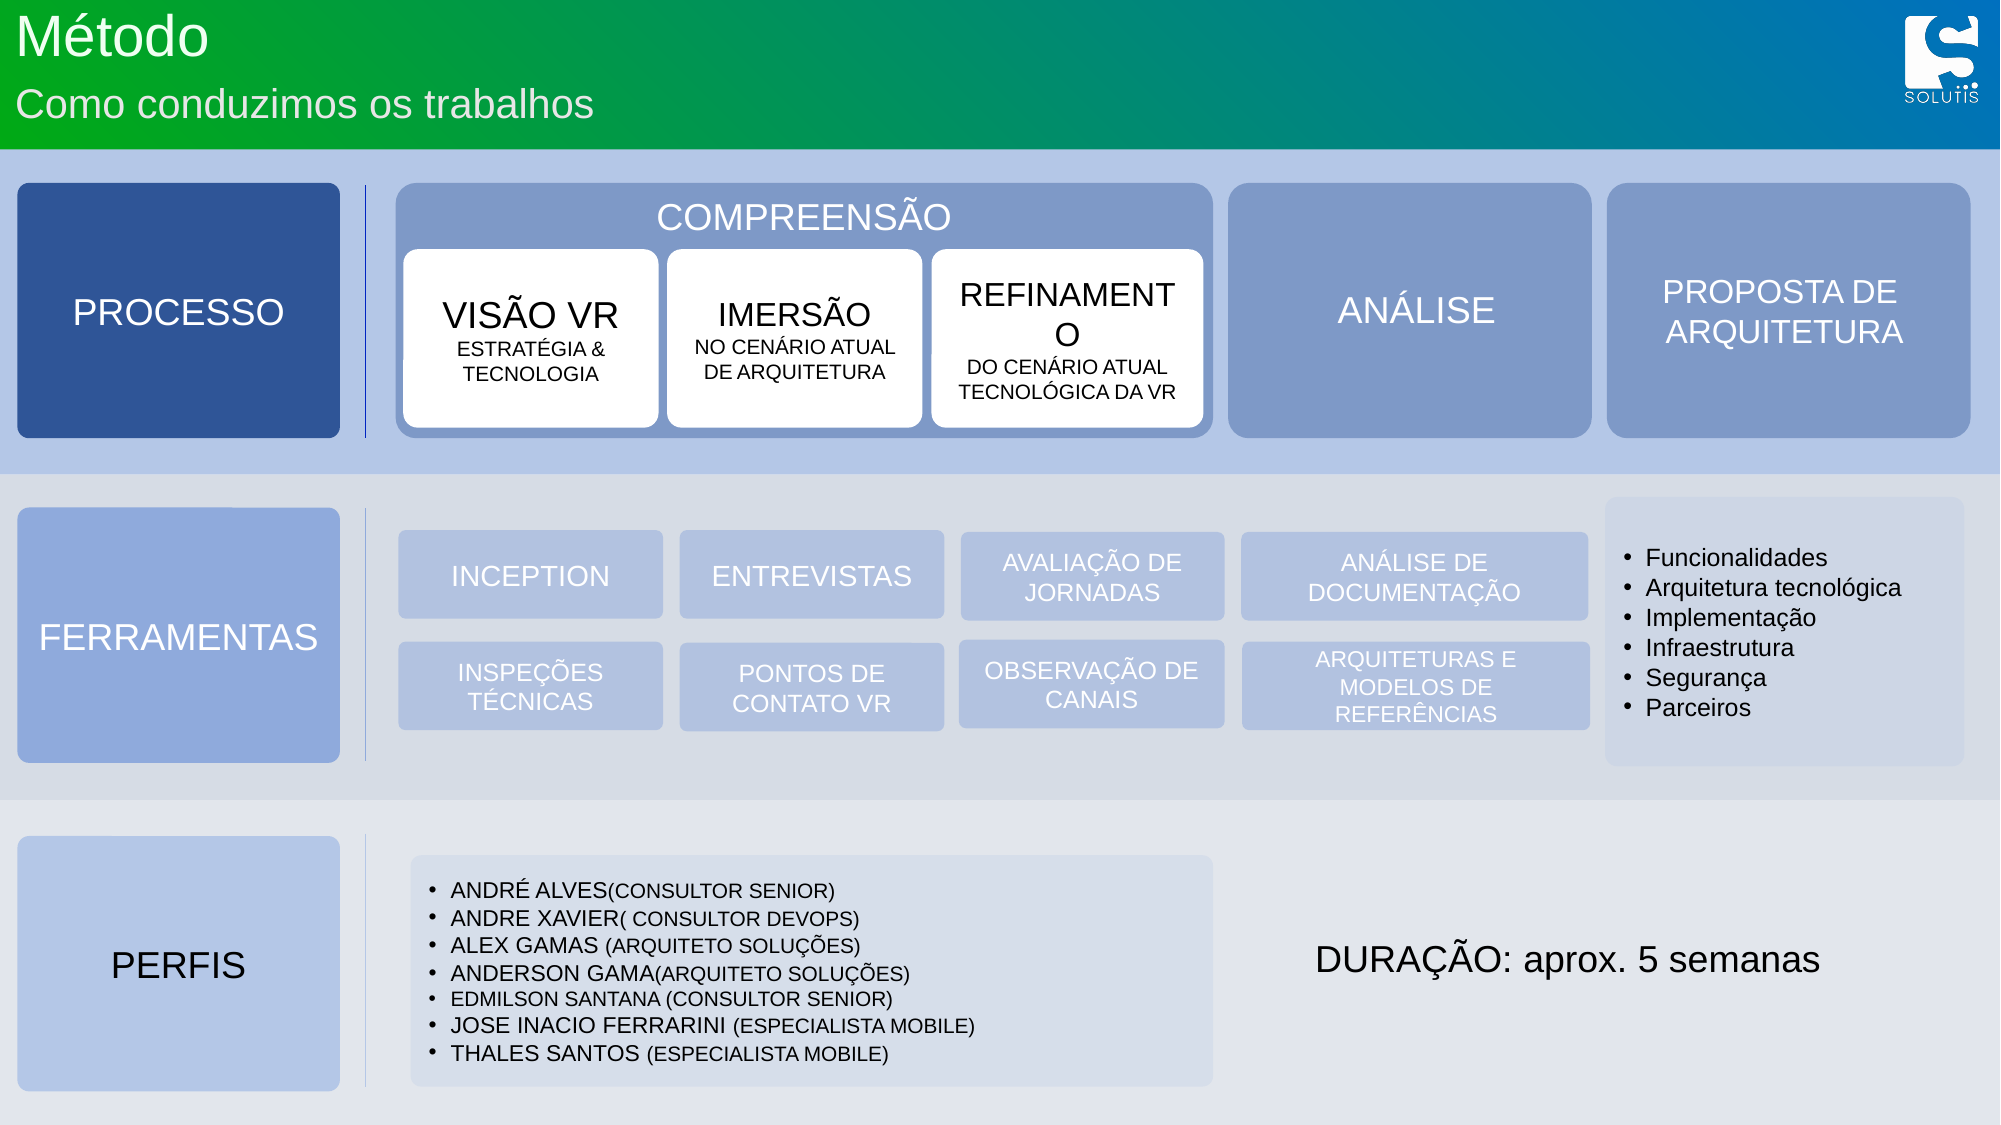

# Método
Como conduzimos os trabalhos

PROCESSO

COMPREENSÃO
VISÃO VR
ESTRATÉGIA & TECNOLOGIA
IMERSÃO
NO CENÁRIO ATUAL DE ARQUITETURA
REFINAMENTO
DO CENÁRIO ATUAL TECNOLÓGICA DA VR
PROPOSTA DE
ARQUITETURA
ANÁLISE

Funcionalidades
Arquitetura tecnológica
Implementação
Infraestrutura
Segurança
Parceiros
FERRAMENTAS
INCEPTION
ENTREVISTAS
AVALIAÇÃO DE JORNADAS
ANÁLISE DE DOCUMENTAÇÃO
OBSERVAÇÃO DE CANAIS
INSPEÇÕES TÉCNICAS
ARQUITETURAS E MODELOS DE REFERÊNCIAS
PONTOS DE CONTATO VR

PERFIS
ANDRÉ ALVES(CONSULTOR SENIOR)
ANDRE XAVIER( CONSULTOR DEVOPS)
ALEX GAMAS (ARQUITETO SOLUÇÕES)
ANDERSON GAMA(ARQUITETO SOLUÇÕES)
EDMILSON SANTANA (CONSULTOR SENIOR)
JOSE INACIO FERRARINI (ESPECIALISTA MOBILE)
THALES SANTOS (ESPECIALISTA MOBILE)
DURAÇÃO: aprox. 5 semanas